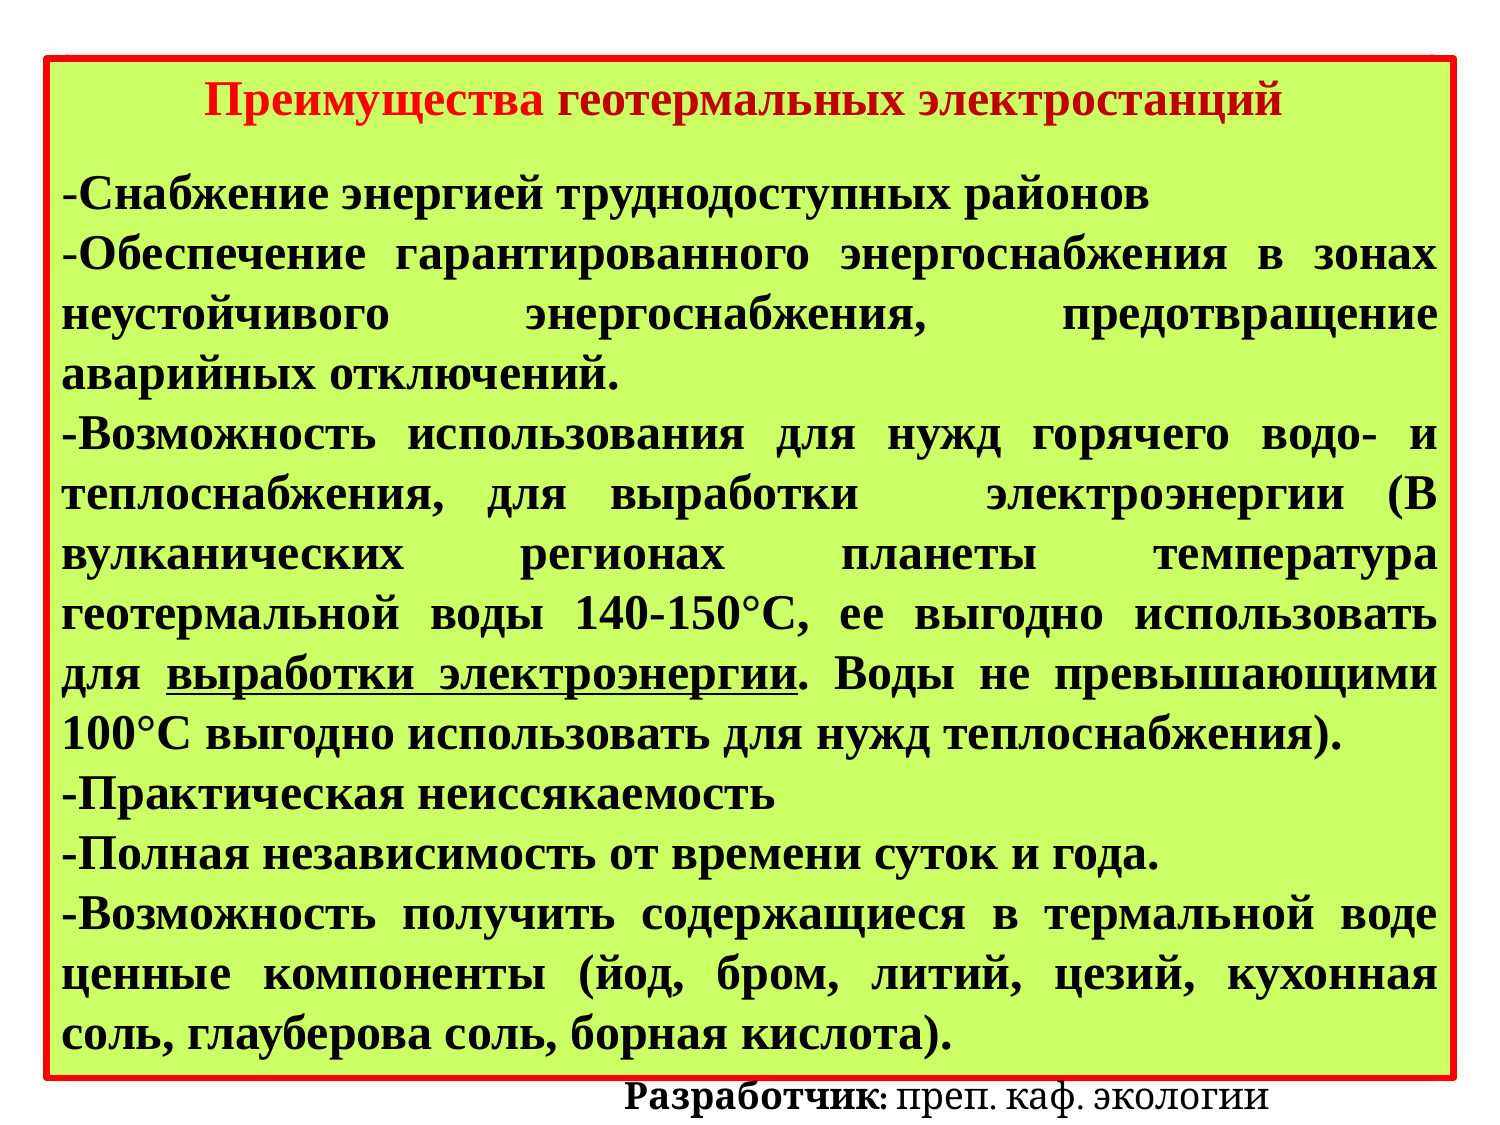

Преимущества геотермальных электростанций
-Снабжение энергией труднодоступных районов
-Обеспечение гарантированного энергоснабжения в зонах неустойчивого энергоснабжения, предотвращение аварийных отключений.
-Возможность использования для нужд горячего водо- и теплоснабжения, для выработки   электроэнергии (В вулканических регионах планеты температура геотермальной воды 140-150°С, ее выгодно использовать для выработки электроэнергии. Воды не превышающими 100°С выгодно использовать для нужд теплоснабжения).
-Практическая неиссякаемость
-Полная независимость от времени суток и года.
-Возможность получить содержащиеся в термальной воде ценные компоненты (йод, бром, литий, цезий, кухонная соль, глауберова соль, борная кислота).

Разработчик: преп. каф. экологии  Кирвель П.И.